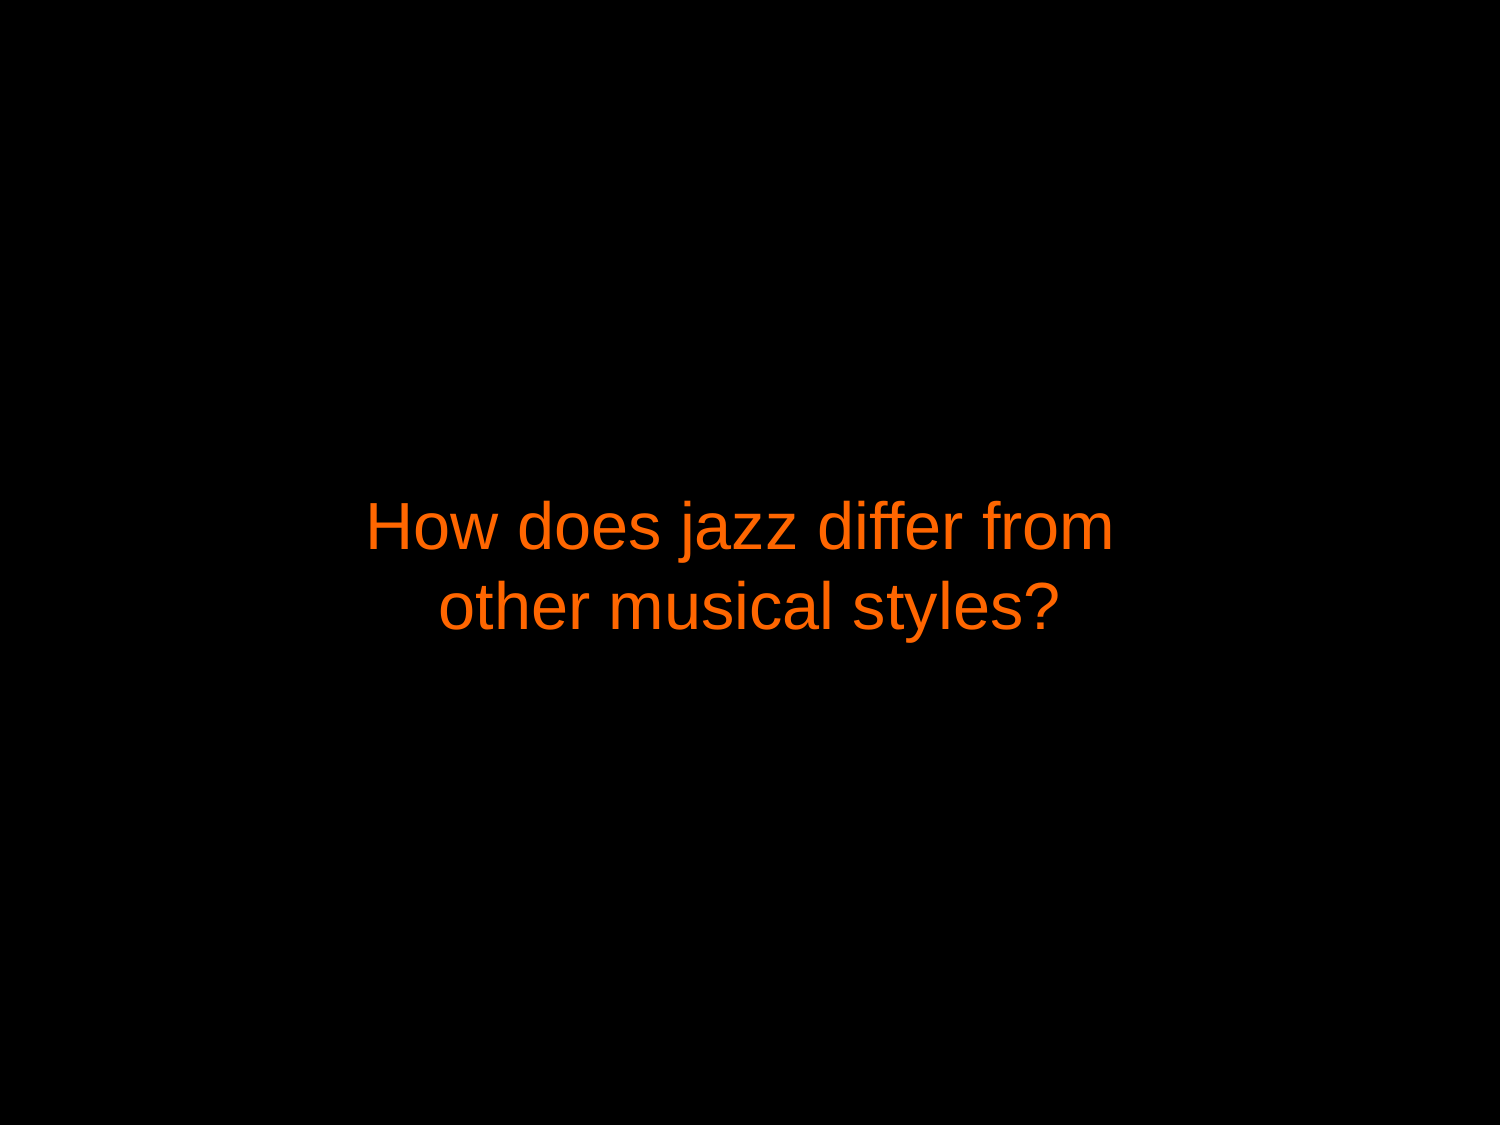

# How does jazz differ from other musical styles?